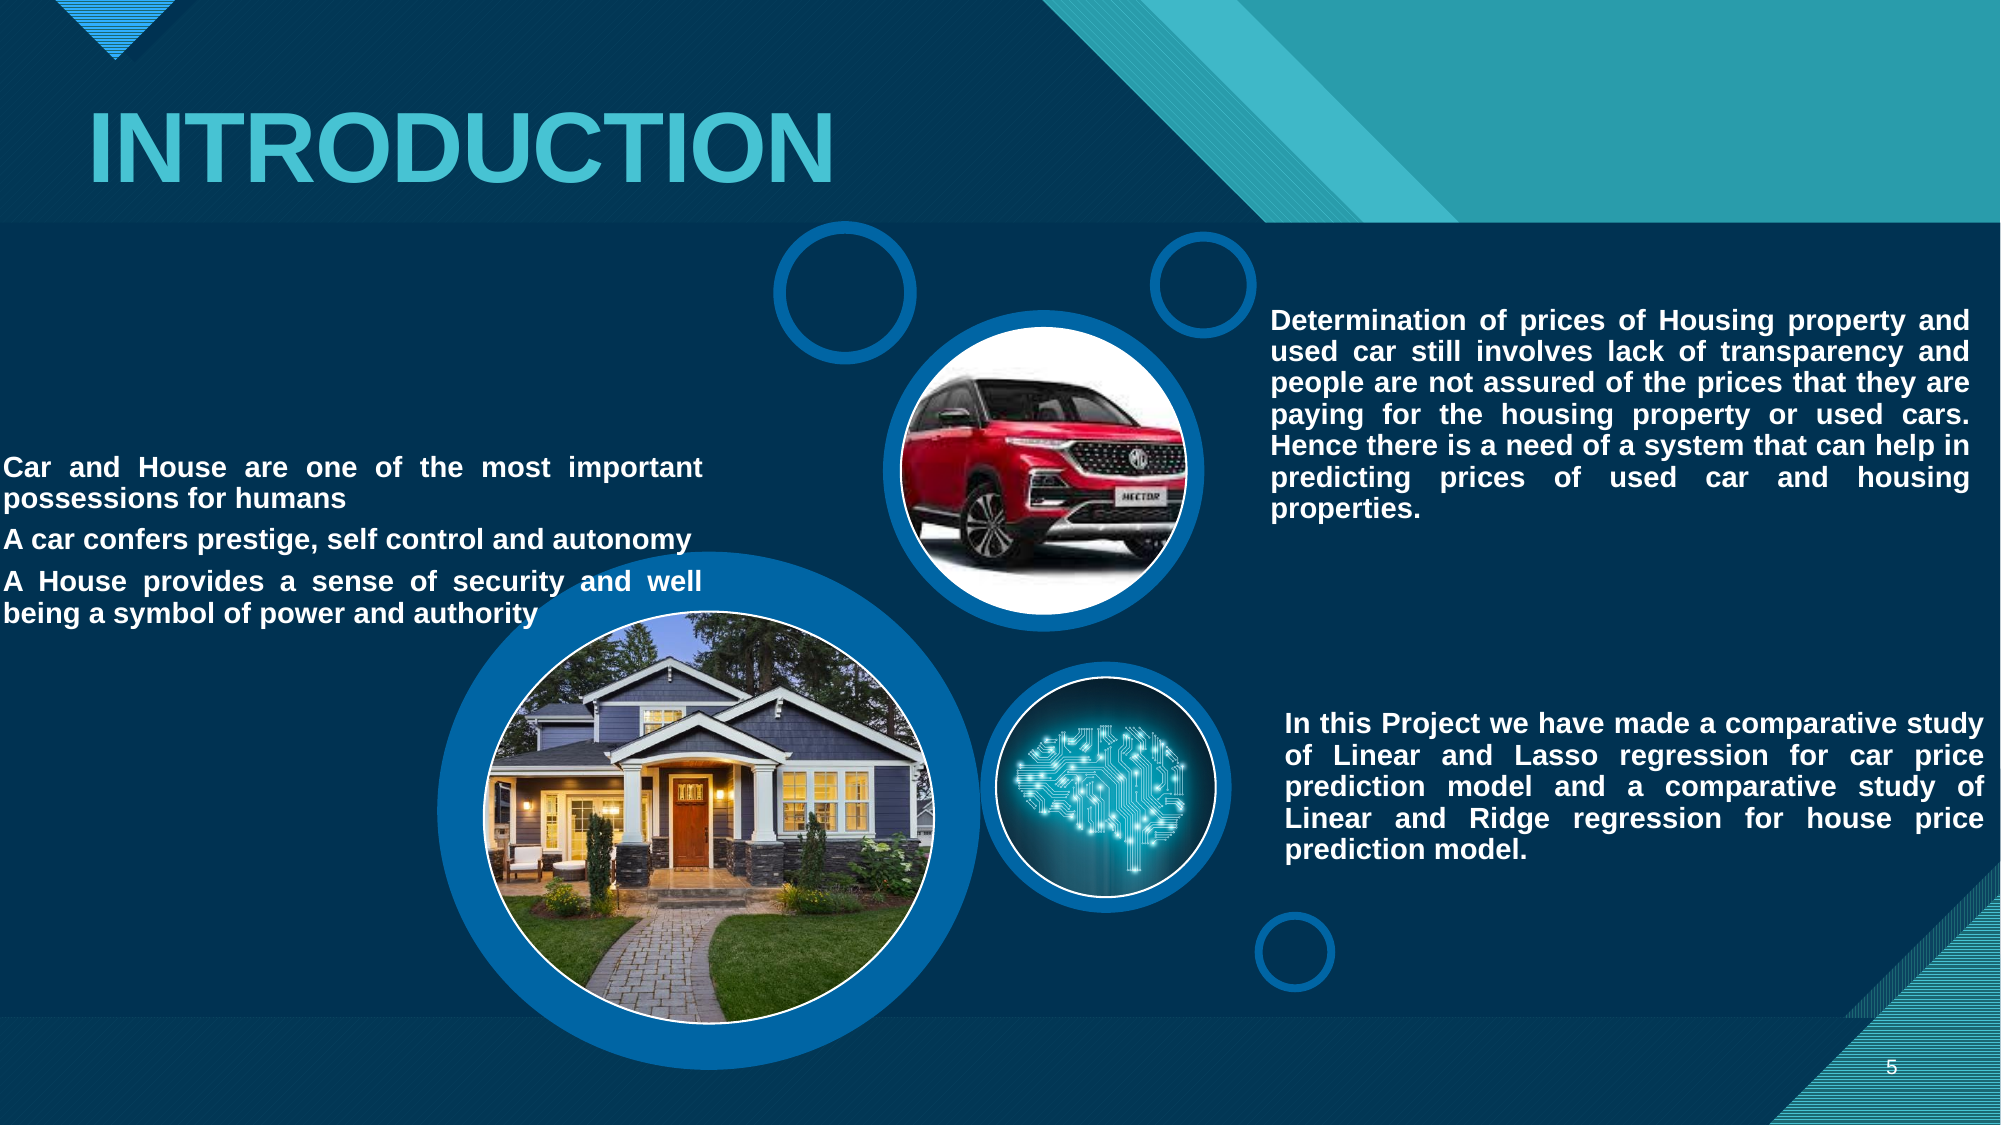

# INTRODUCTION
Car and House are one of the most important possessions for humans
A car confers prestige, self control and autonomy
A House provides a sense of security and well being a symbol of power and authority
In this Project we have made a comparative study of Linear and Lasso regression for car price prediction model and a comparative study of Linear and Ridge regression for house price prediction model.
Determination of prices of Housing property and used car still involves lack of transparency and people are not assured of the prices that they are paying for the housing property or used cars. Hence there is a need of a system that can help in predicting prices of used car and housing properties.
5